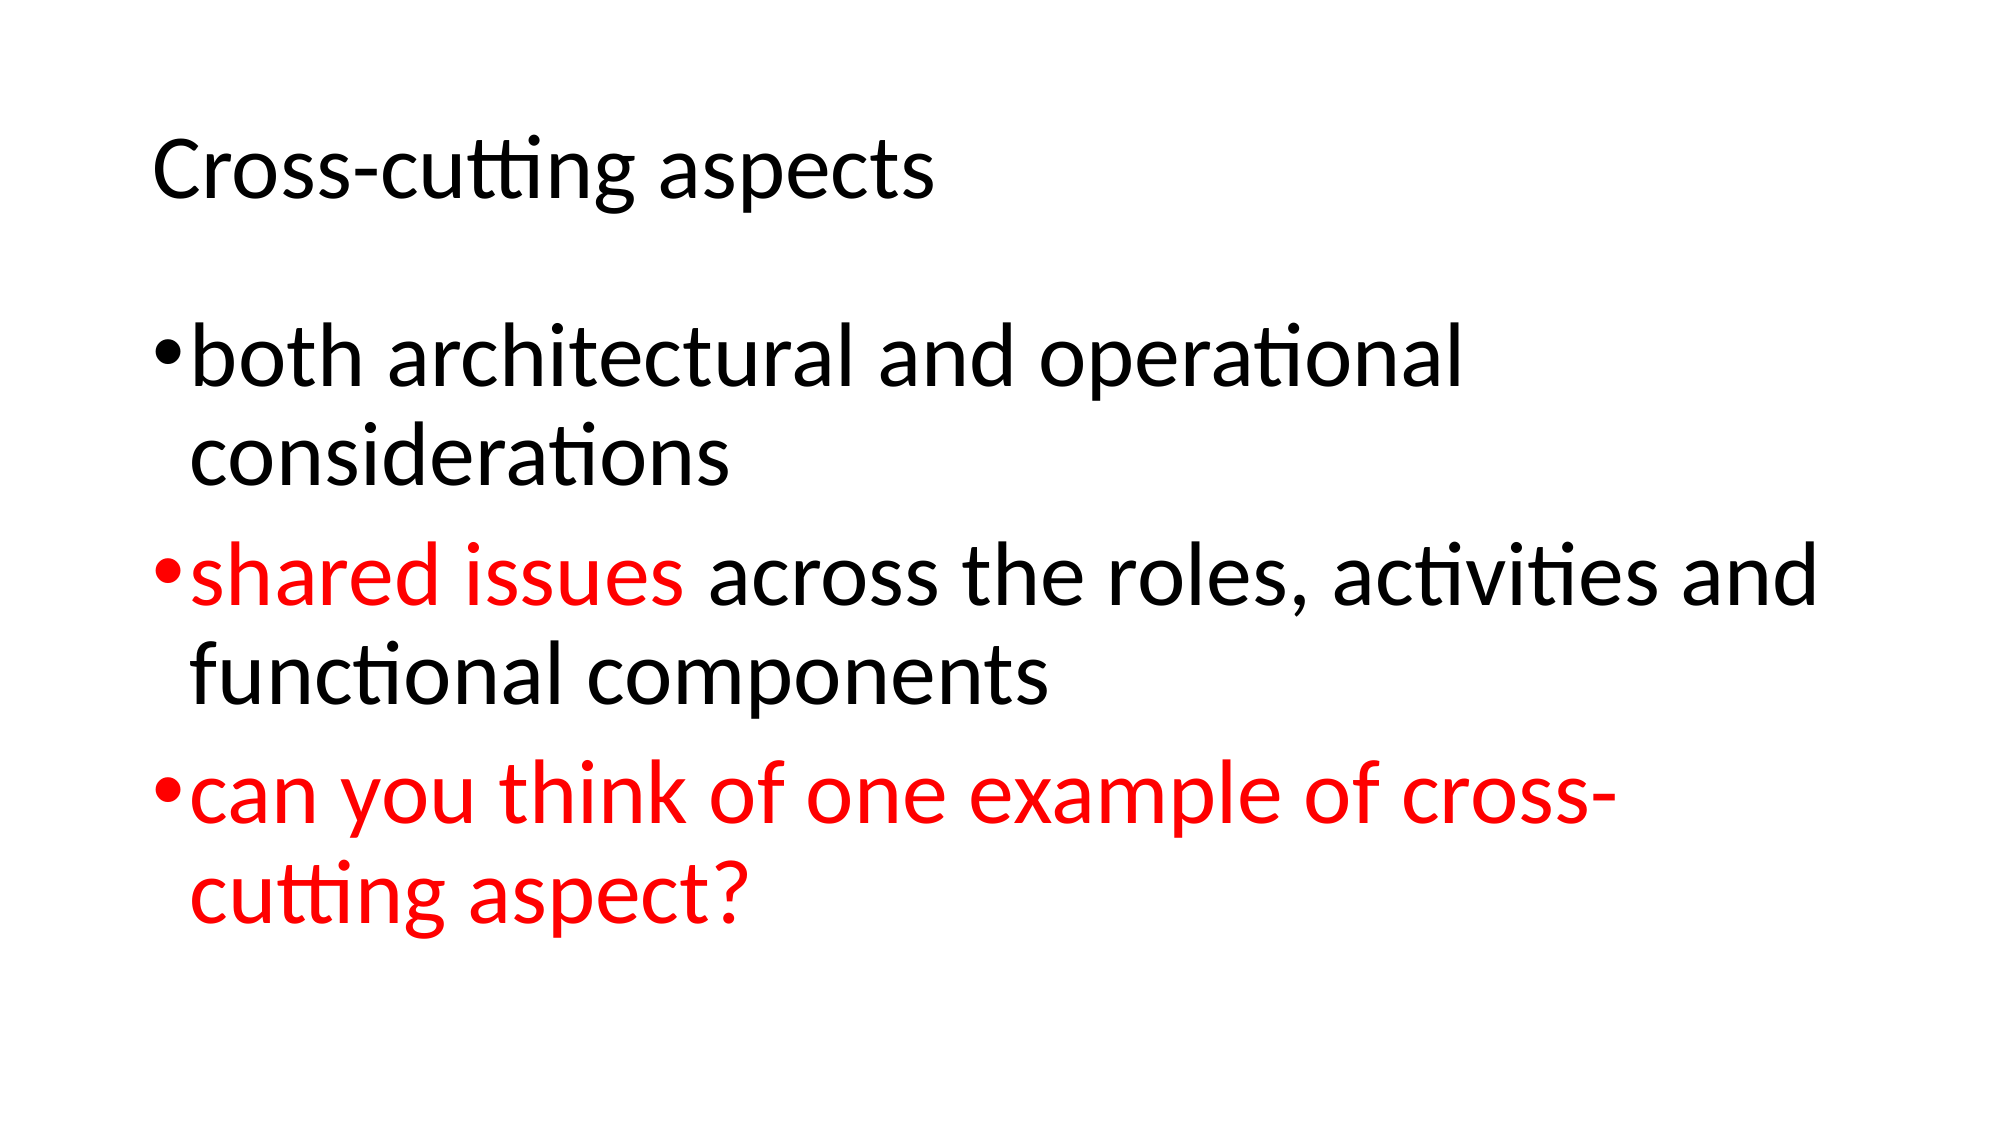

# Cross-cutting aspects
both architectural and operational considerations
shared issues across the roles, activities and functional components
can you think of one example of cross-cutting aspect?